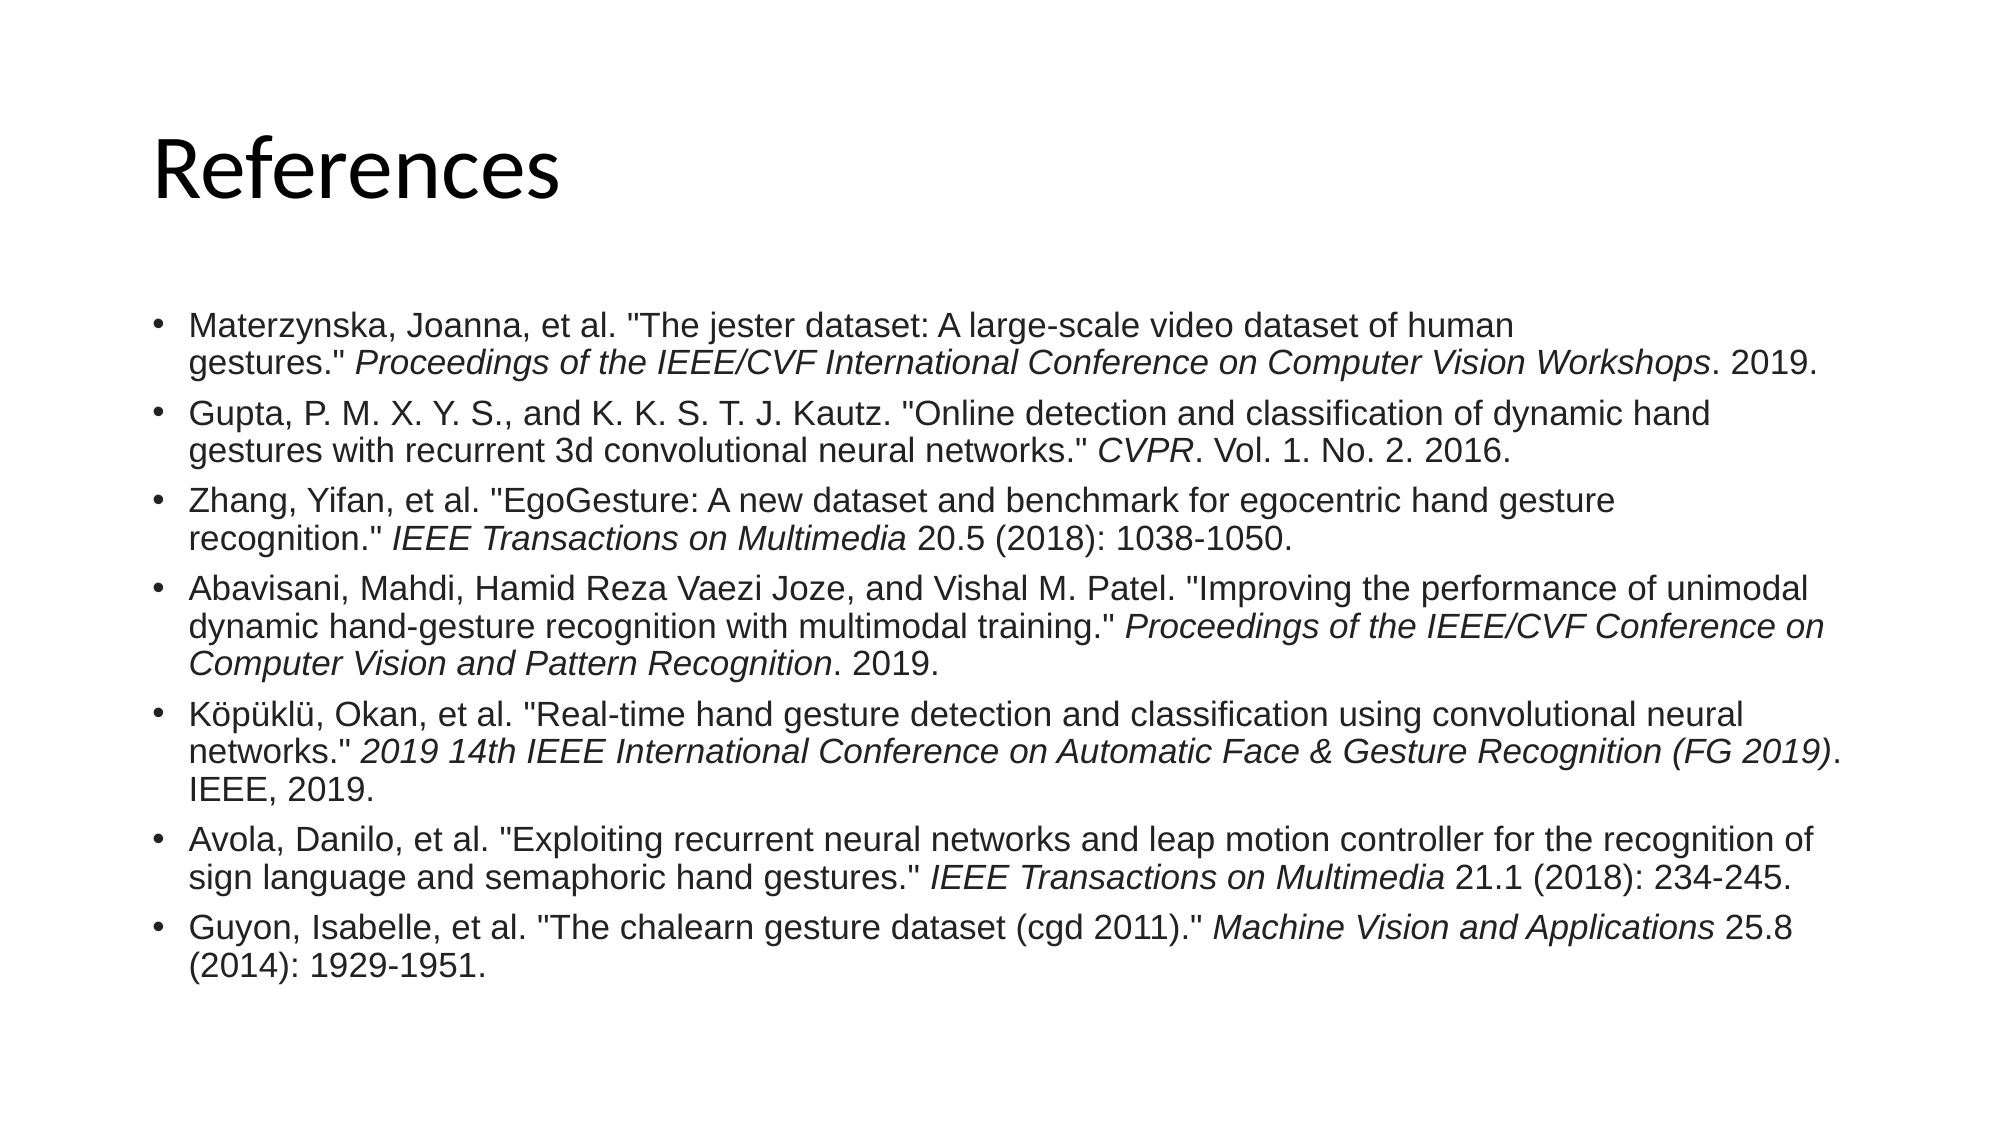

# References
Materzynska, Joanna, et al. "The jester dataset: A large-scale video dataset of human gestures." Proceedings of the IEEE/CVF International Conference on Computer Vision Workshops. 2019.
Gupta, P. M. X. Y. S., and K. K. S. T. J. Kautz. "Online detection and classification of dynamic hand gestures with recurrent 3d convolutional neural networks." CVPR. Vol. 1. No. 2. 2016.
Zhang, Yifan, et al. "EgoGesture: A new dataset and benchmark for egocentric hand gesture recognition." IEEE Transactions on Multimedia 20.5 (2018): 1038-1050.
Abavisani, Mahdi, Hamid Reza Vaezi Joze, and Vishal M. Patel. "Improving the performance of unimodal dynamic hand-gesture recognition with multimodal training." Proceedings of the IEEE/CVF Conference on Computer Vision and Pattern Recognition. 2019.
Köpüklü, Okan, et al. "Real-time hand gesture detection and classification using convolutional neural networks." 2019 14th IEEE International Conference on Automatic Face & Gesture Recognition (FG 2019). IEEE, 2019.
Avola, Danilo, et al. "Exploiting recurrent neural networks and leap motion controller for the recognition of sign language and semaphoric hand gestures." IEEE Transactions on Multimedia 21.1 (2018): 234-245.
Guyon, Isabelle, et al. "The chalearn gesture dataset (cgd 2011)." Machine Vision and Applications 25.8 (2014): 1929-1951.